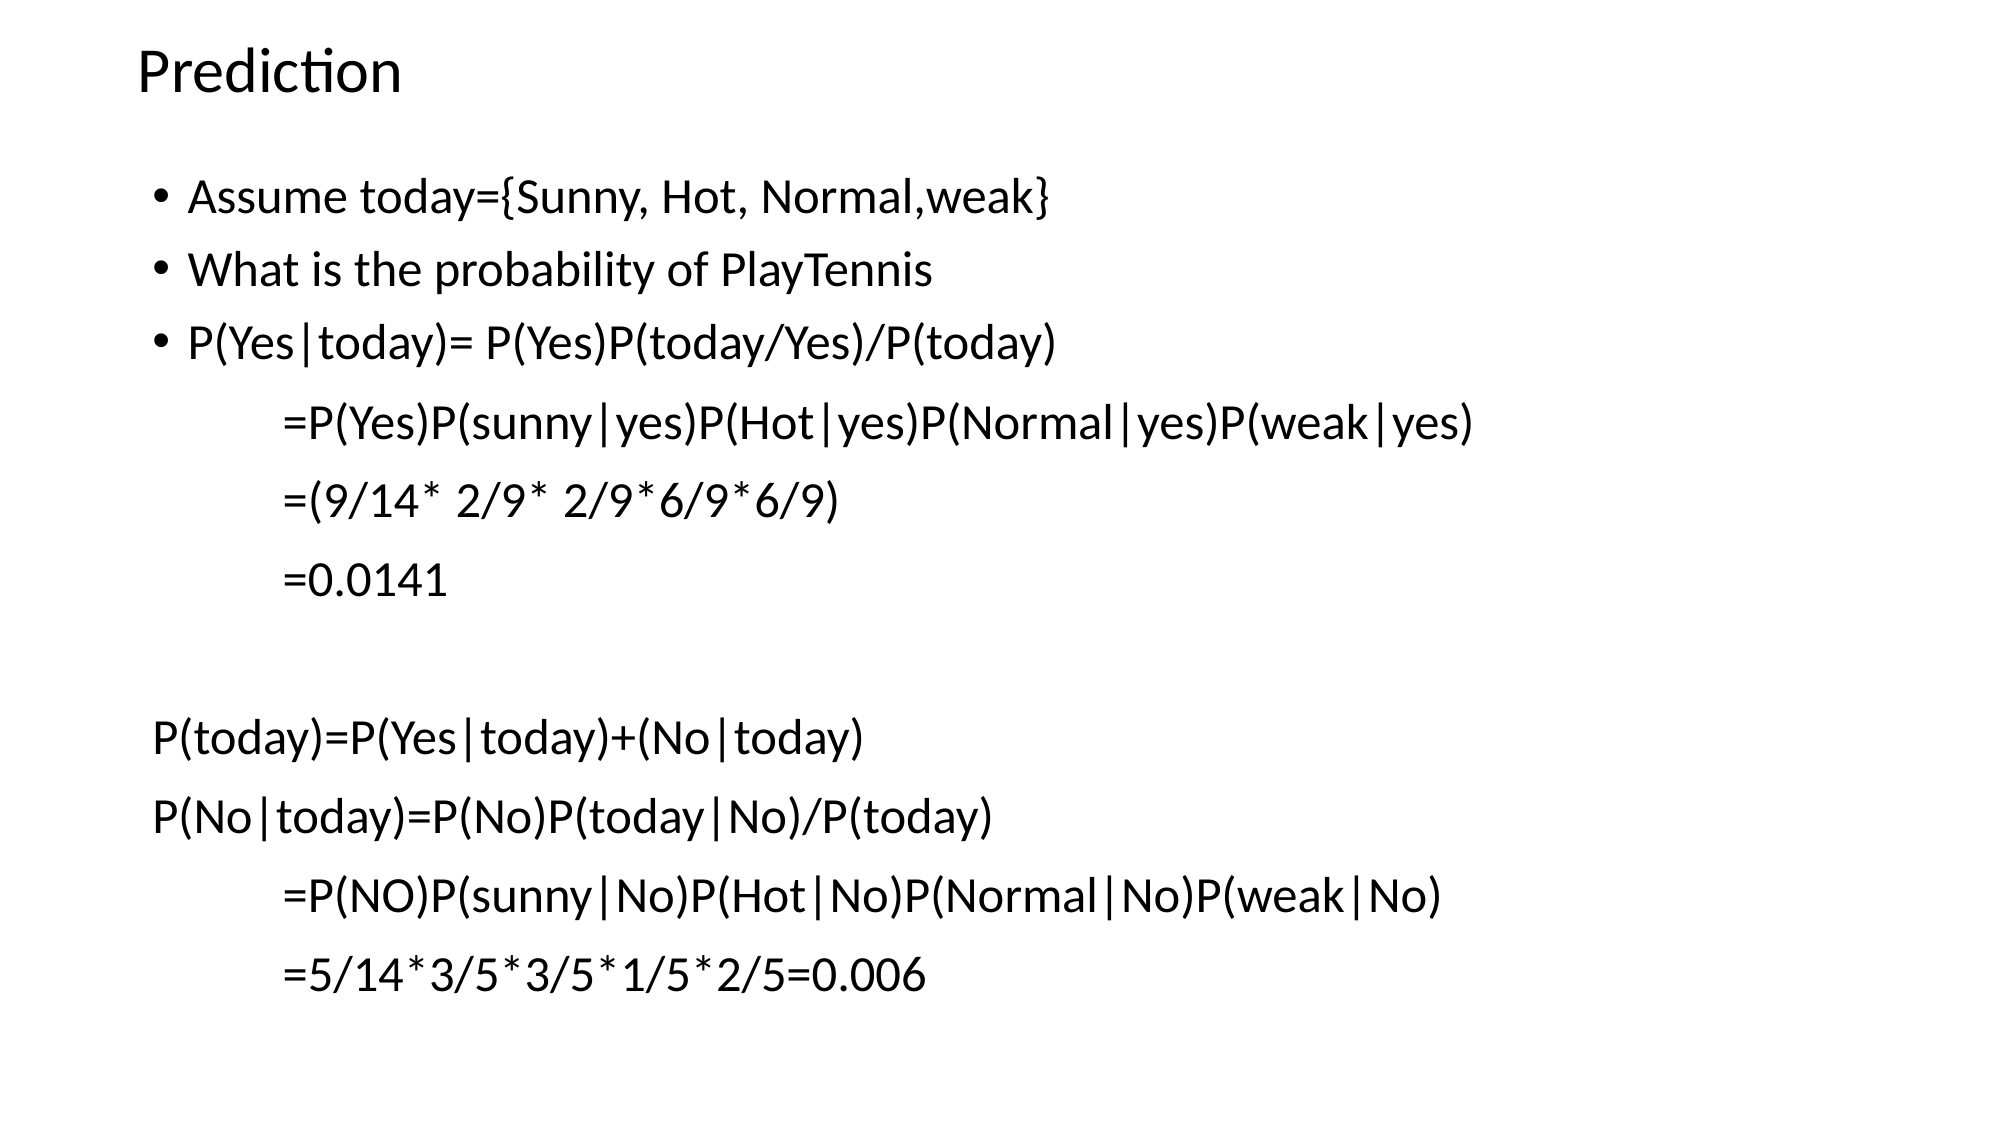

Prediction
Assume today={Sunny, Hot, Normal,weak}
What is the probability of PlayTennis
P(Yes|today)= P(Yes)P(today/Yes)/P(today)
		=P(Yes)P(sunny|yes)P(Hot|yes)P(Normal|yes)P(weak|yes)
		=(9/14* 2/9* 2/9*6/9*6/9)
		=0.0141

P(today)=P(Yes|today)+(No|today)
P(No|today)=P(No)P(today|No)/P(today)
		=P(NO)P(sunny|No)P(Hot|No)P(Normal|No)P(weak|No)
		=5/14*3/5*3/5*1/5*2/5=0.006